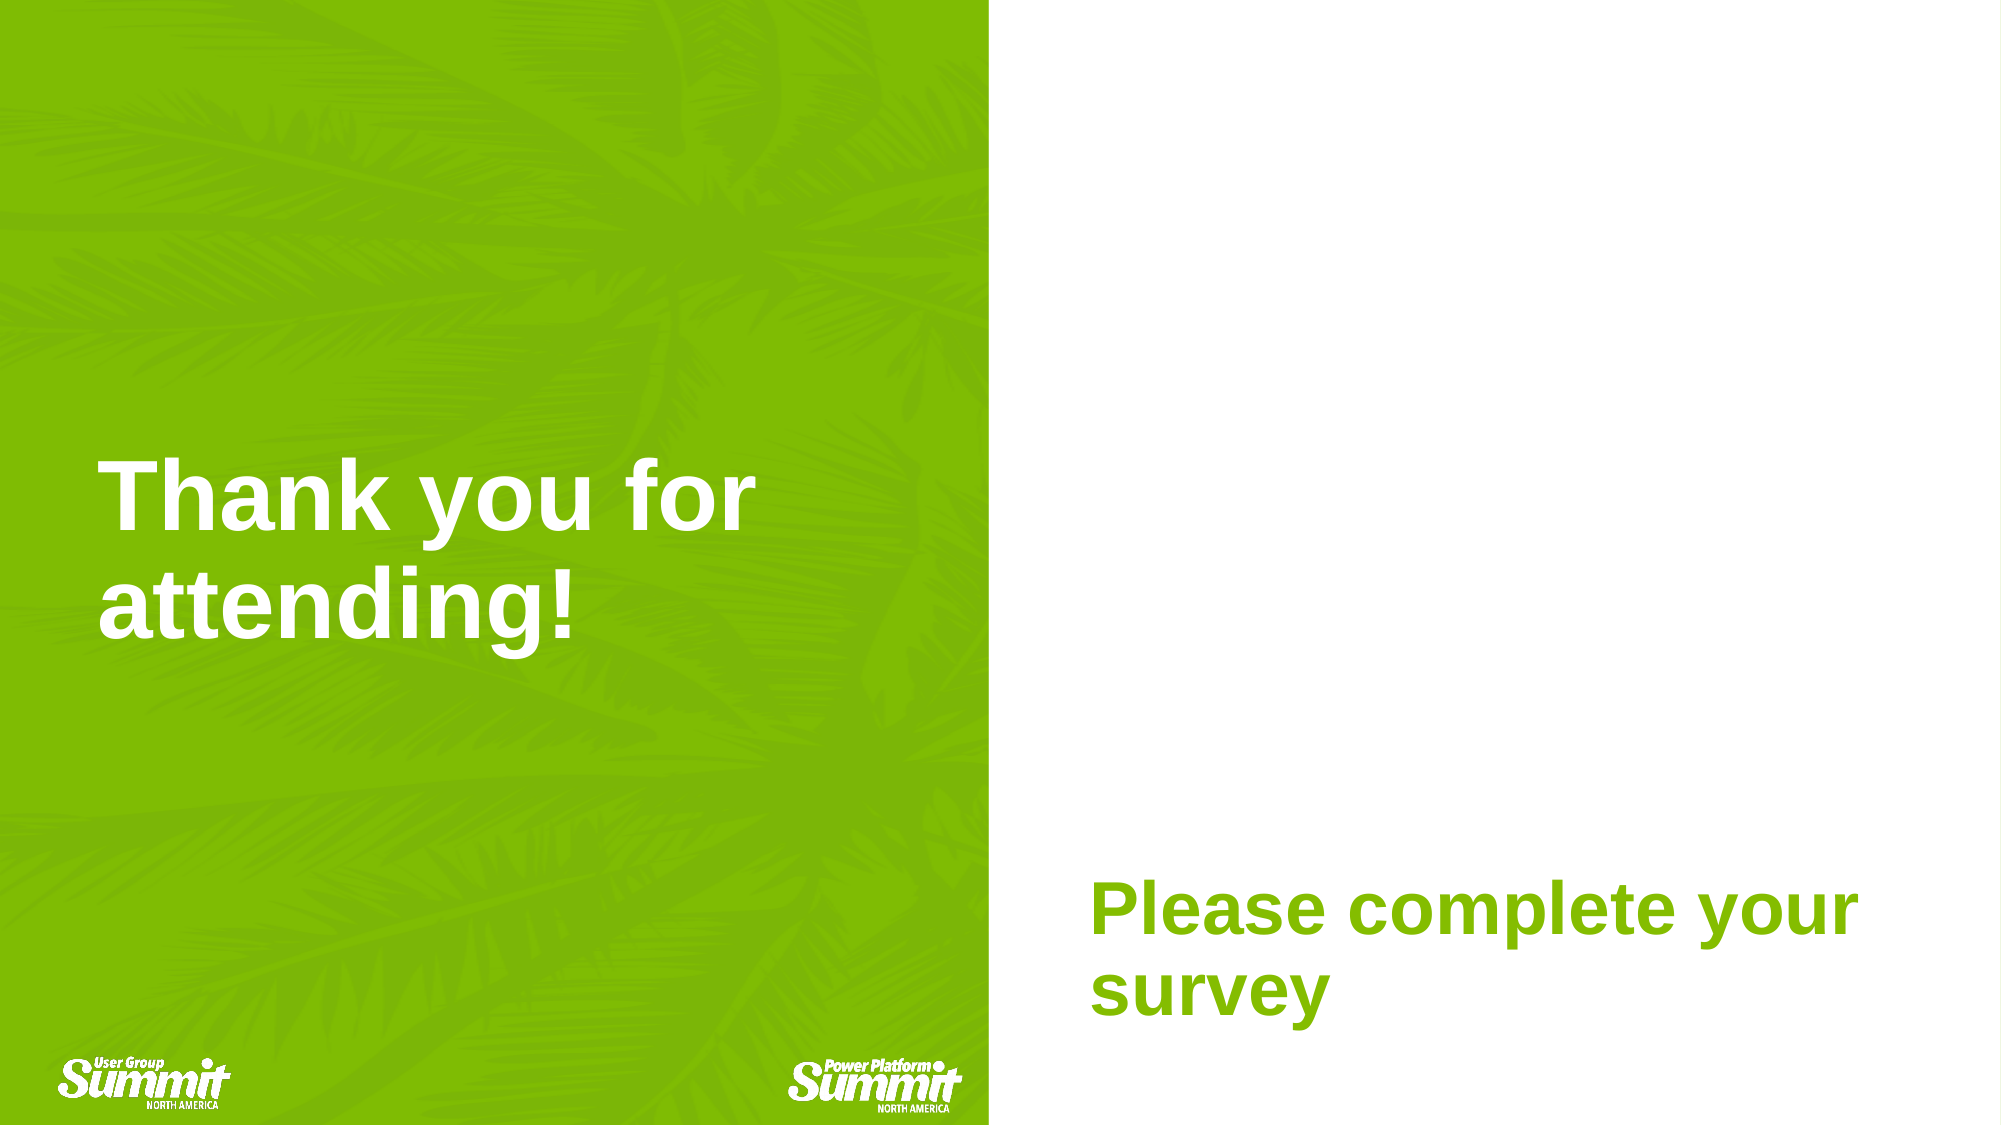

# Thank you for attending!

Please complete your survey